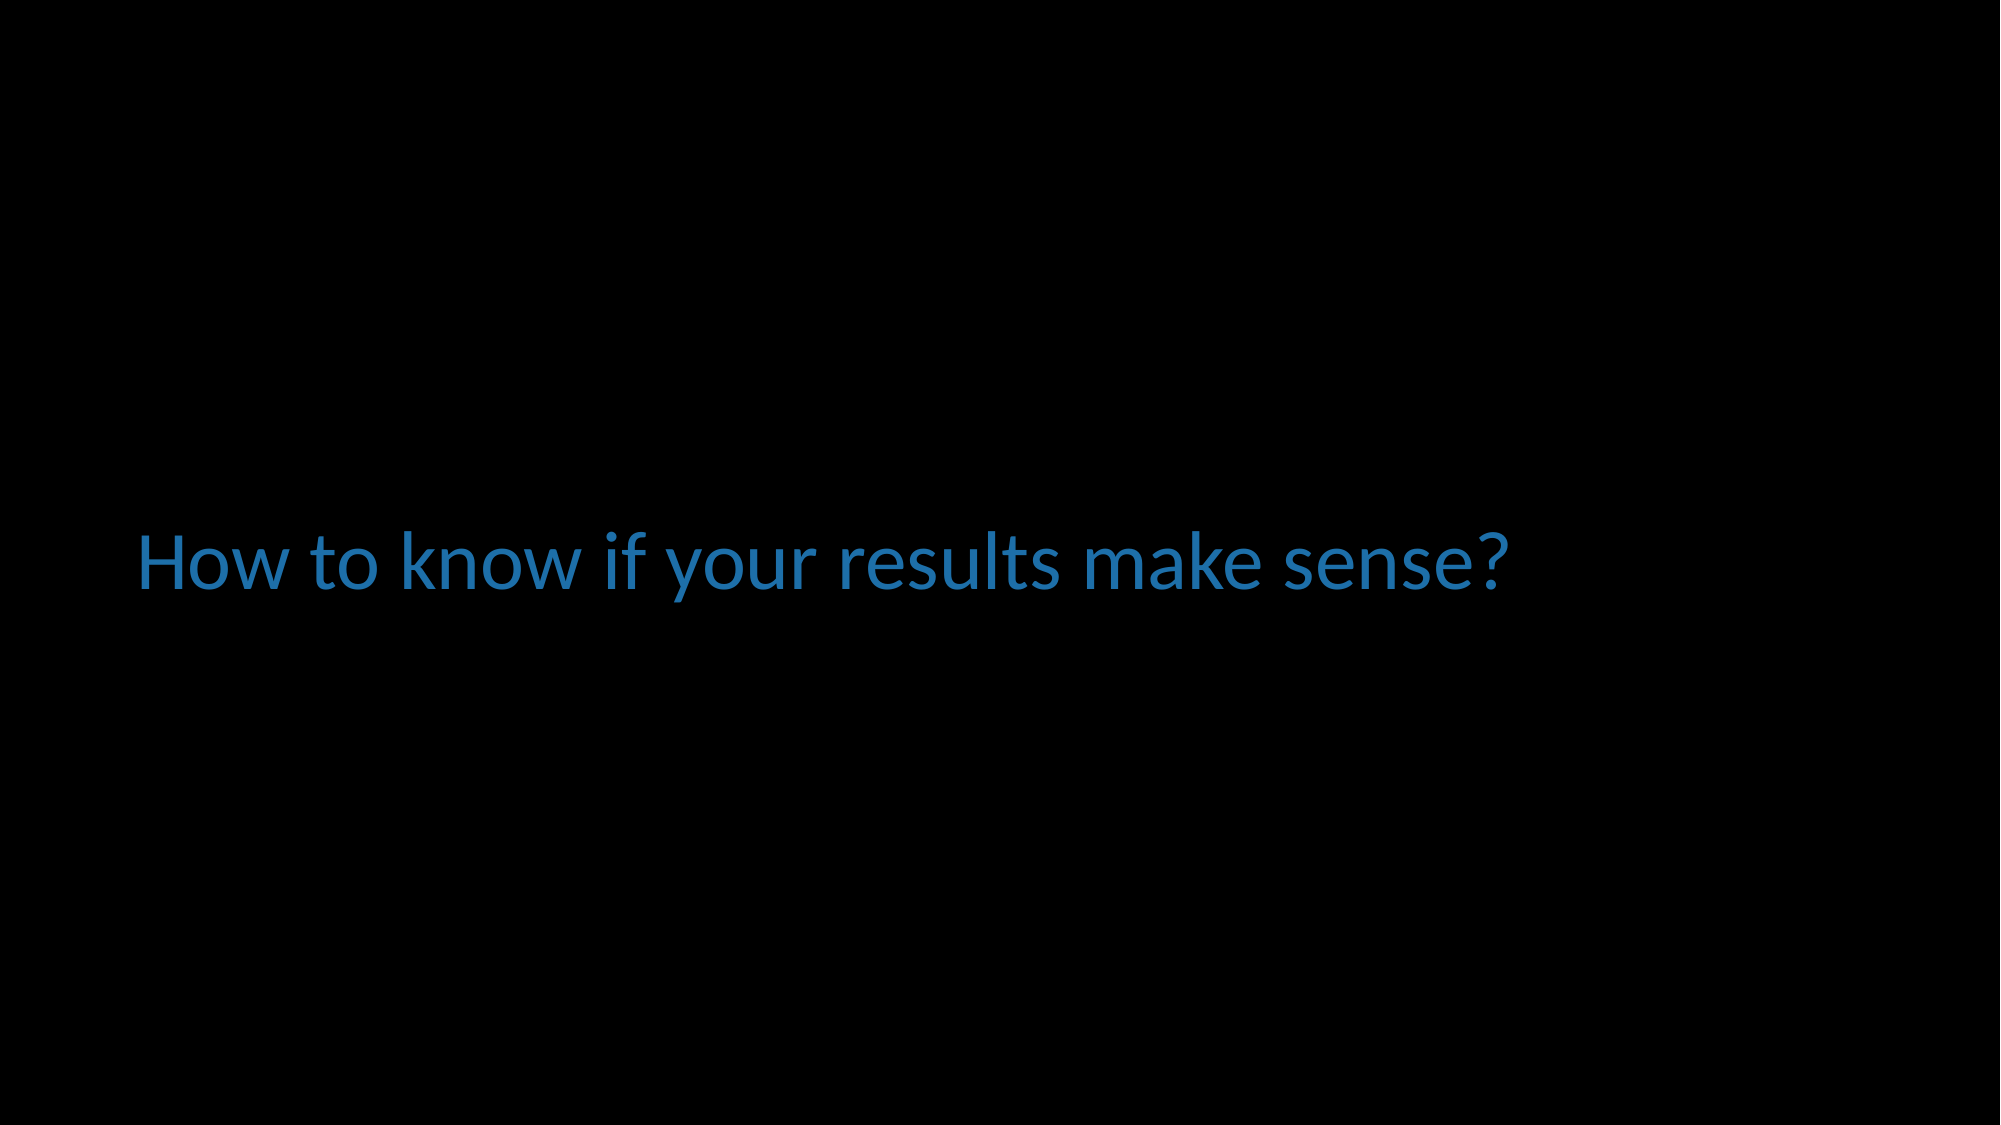

# How to know if your results make sense?